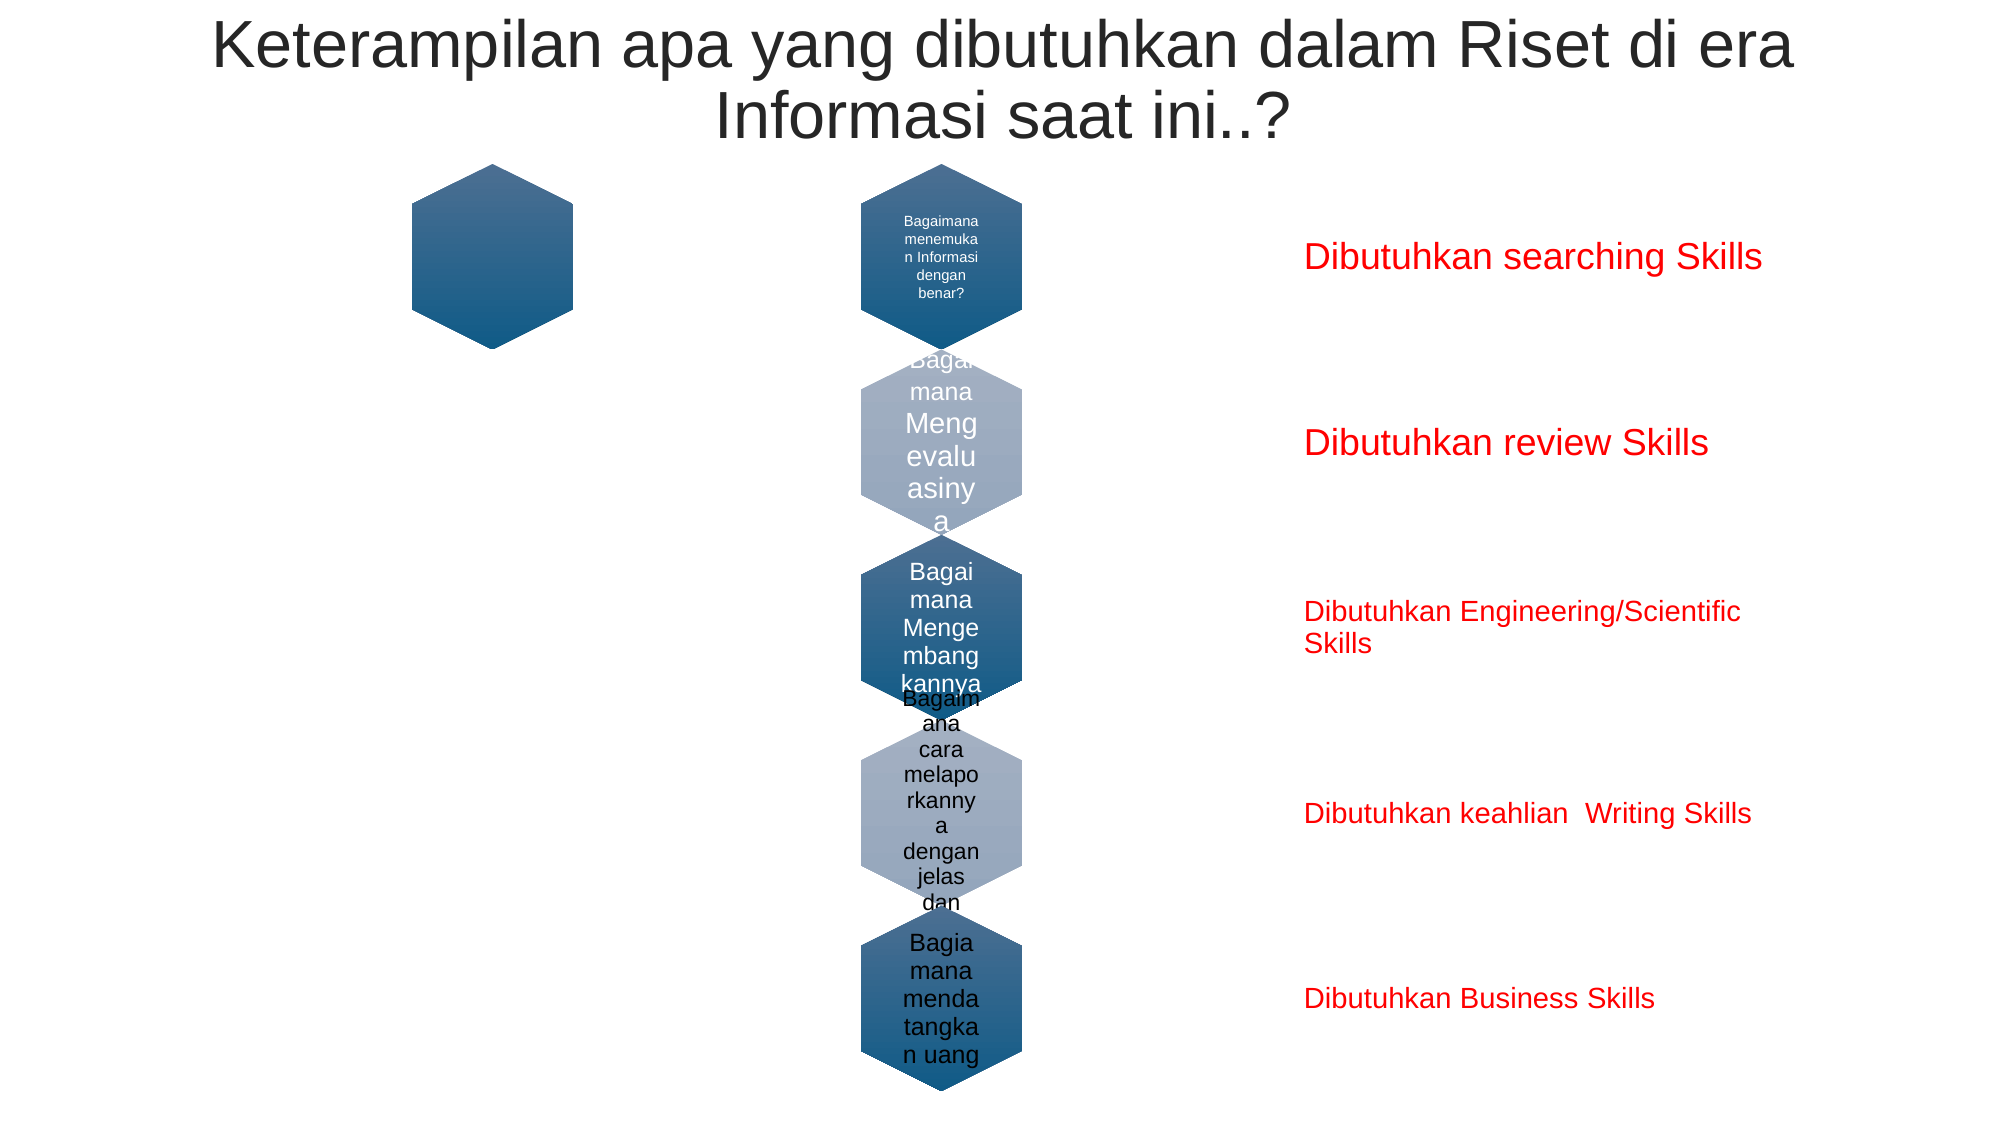

Keterampilan apa yang dibutuhkan dalam Riset di era Informasi saat ini..?
Bagaimana menemukan Informasi dengan benar?
Dibutuhkan searching Skills
Bagaimana Mengevaluasinya
Dibutuhkan review Skills
Bagaimana Mengembangkannya
Dibutuhkan Engineering/Scientific Skills
Bagaimana cara melaporkannya dengan jelas dan akurat
Dibutuhkan keahlian  Writing Skills
Bagiamana mendatangkan uang
Dibutuhkan Business Skills